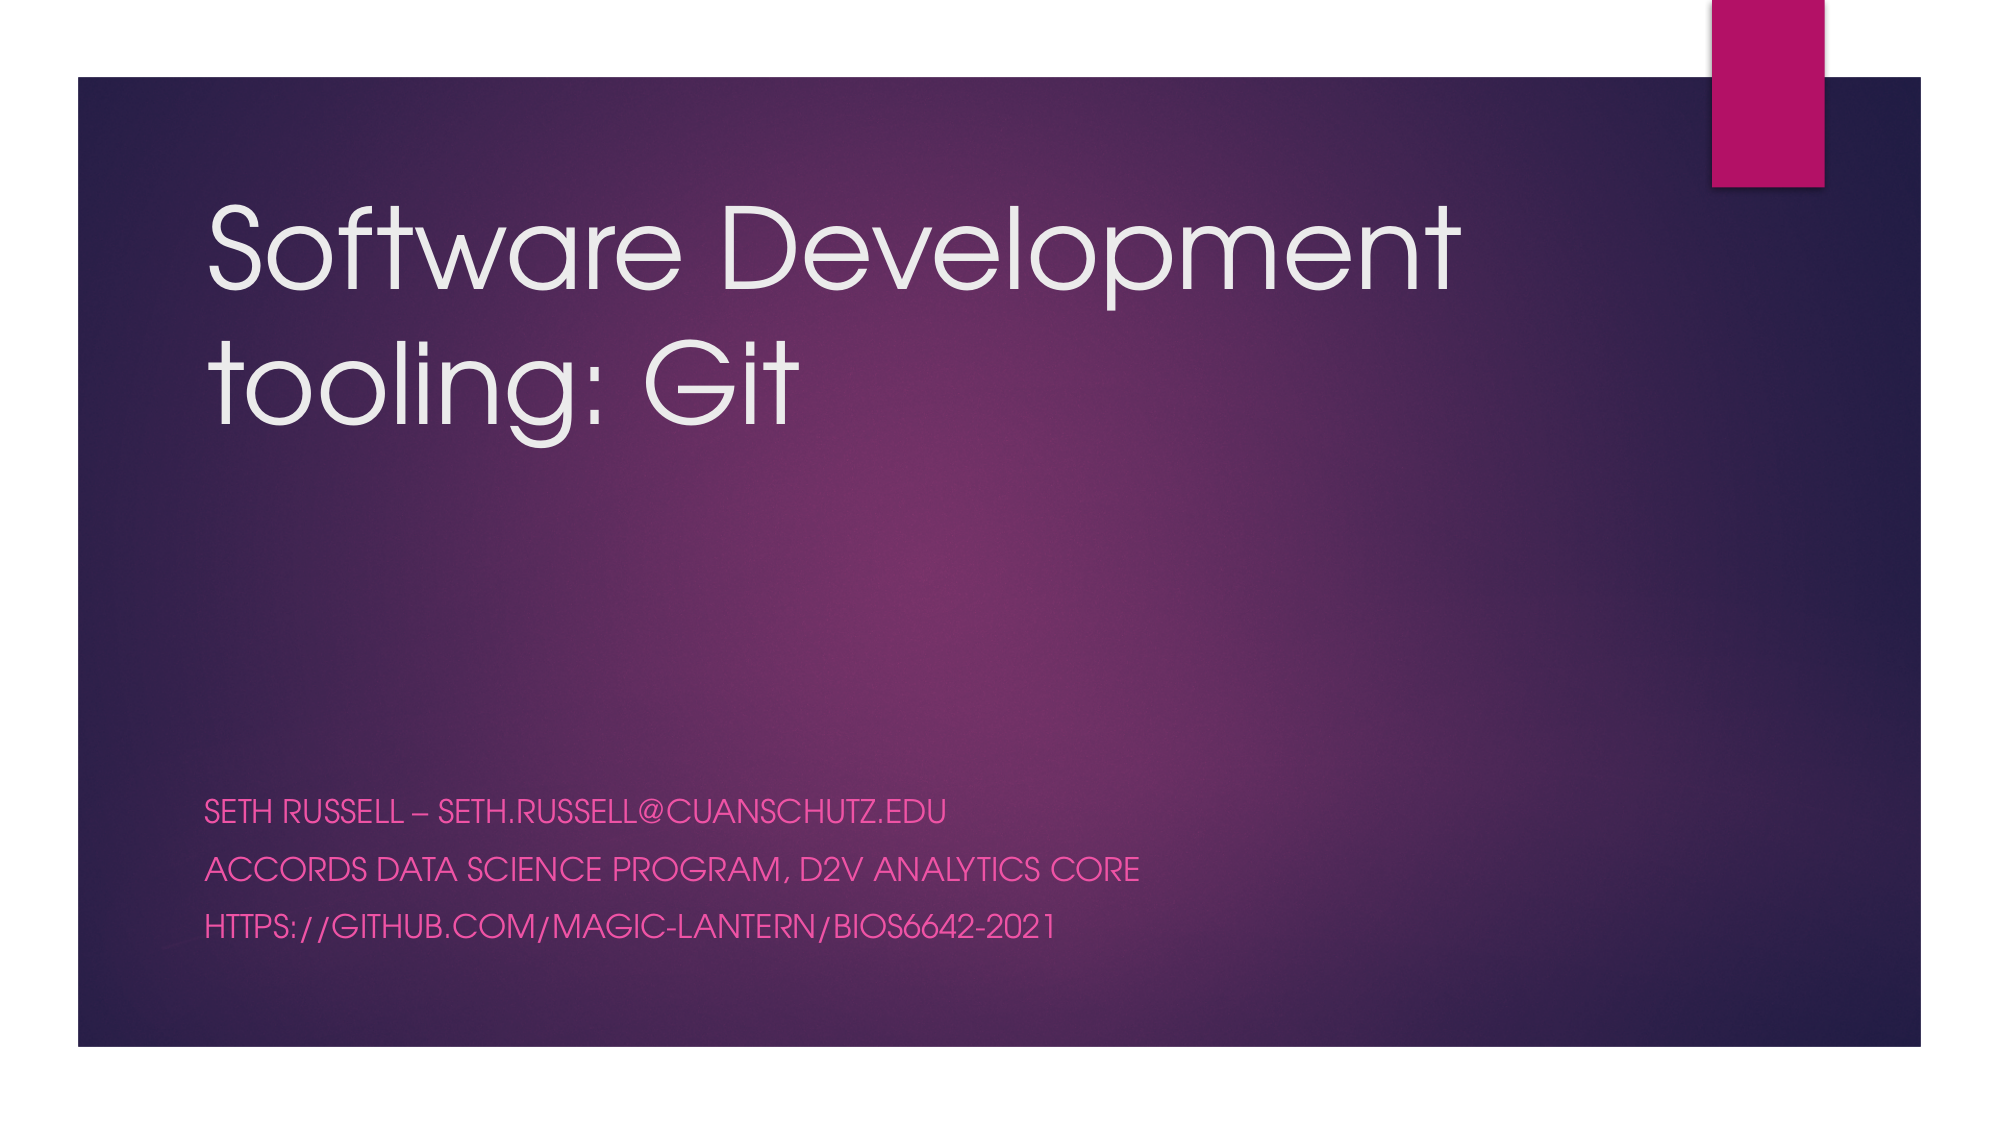

# Software Development tooling: Git
Seth Russell – seth.Russell@cuanschutz.edu
AccordS Data Science Program, D2V Analytics Core
https://github.com/magic-lantern/bios6642-2021